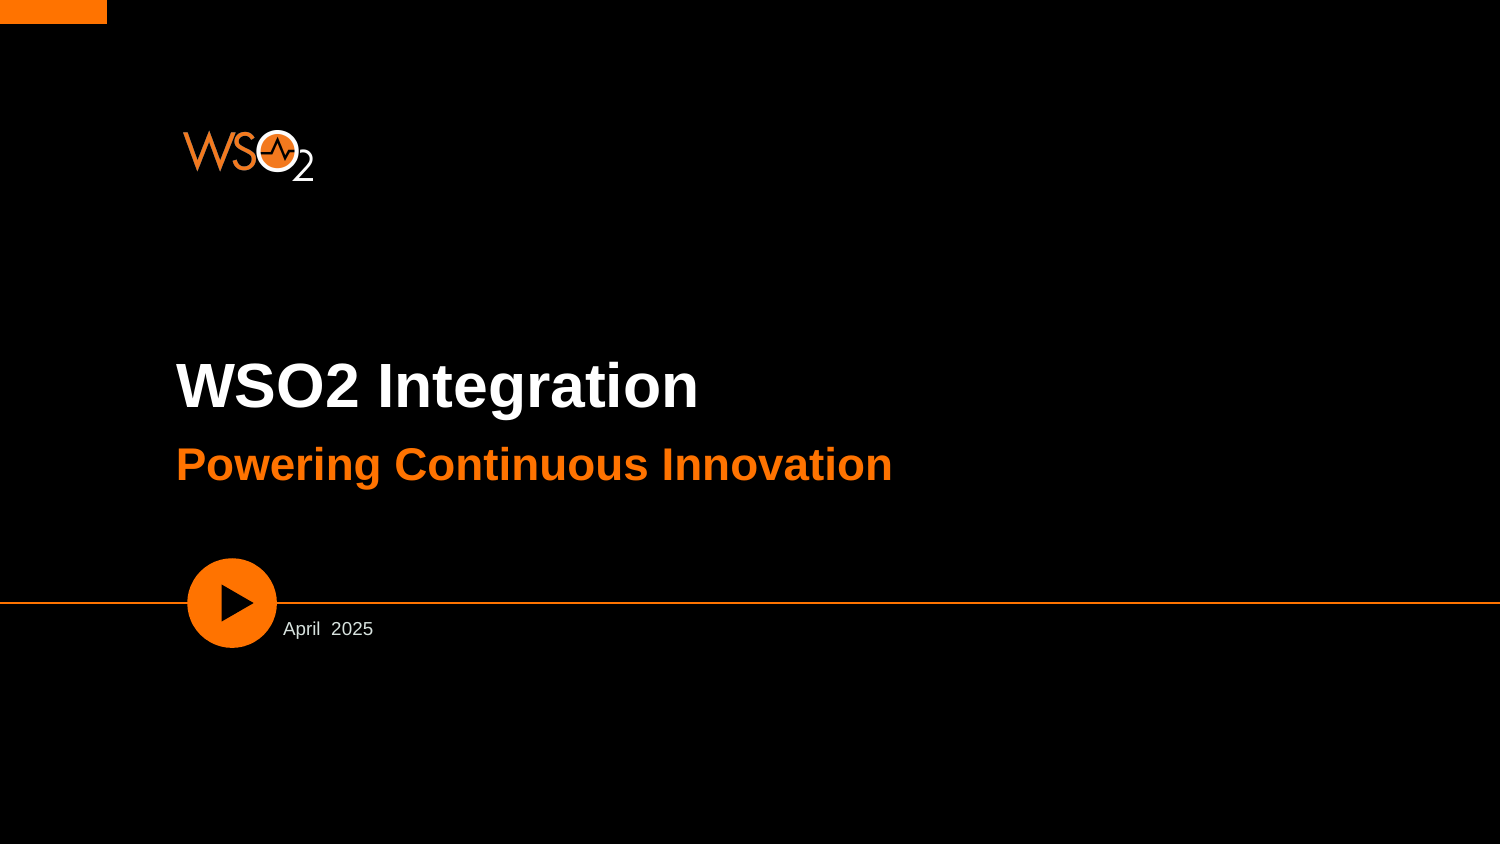

# WSO2 Integration
Powering Continuous Innovation
April  2025